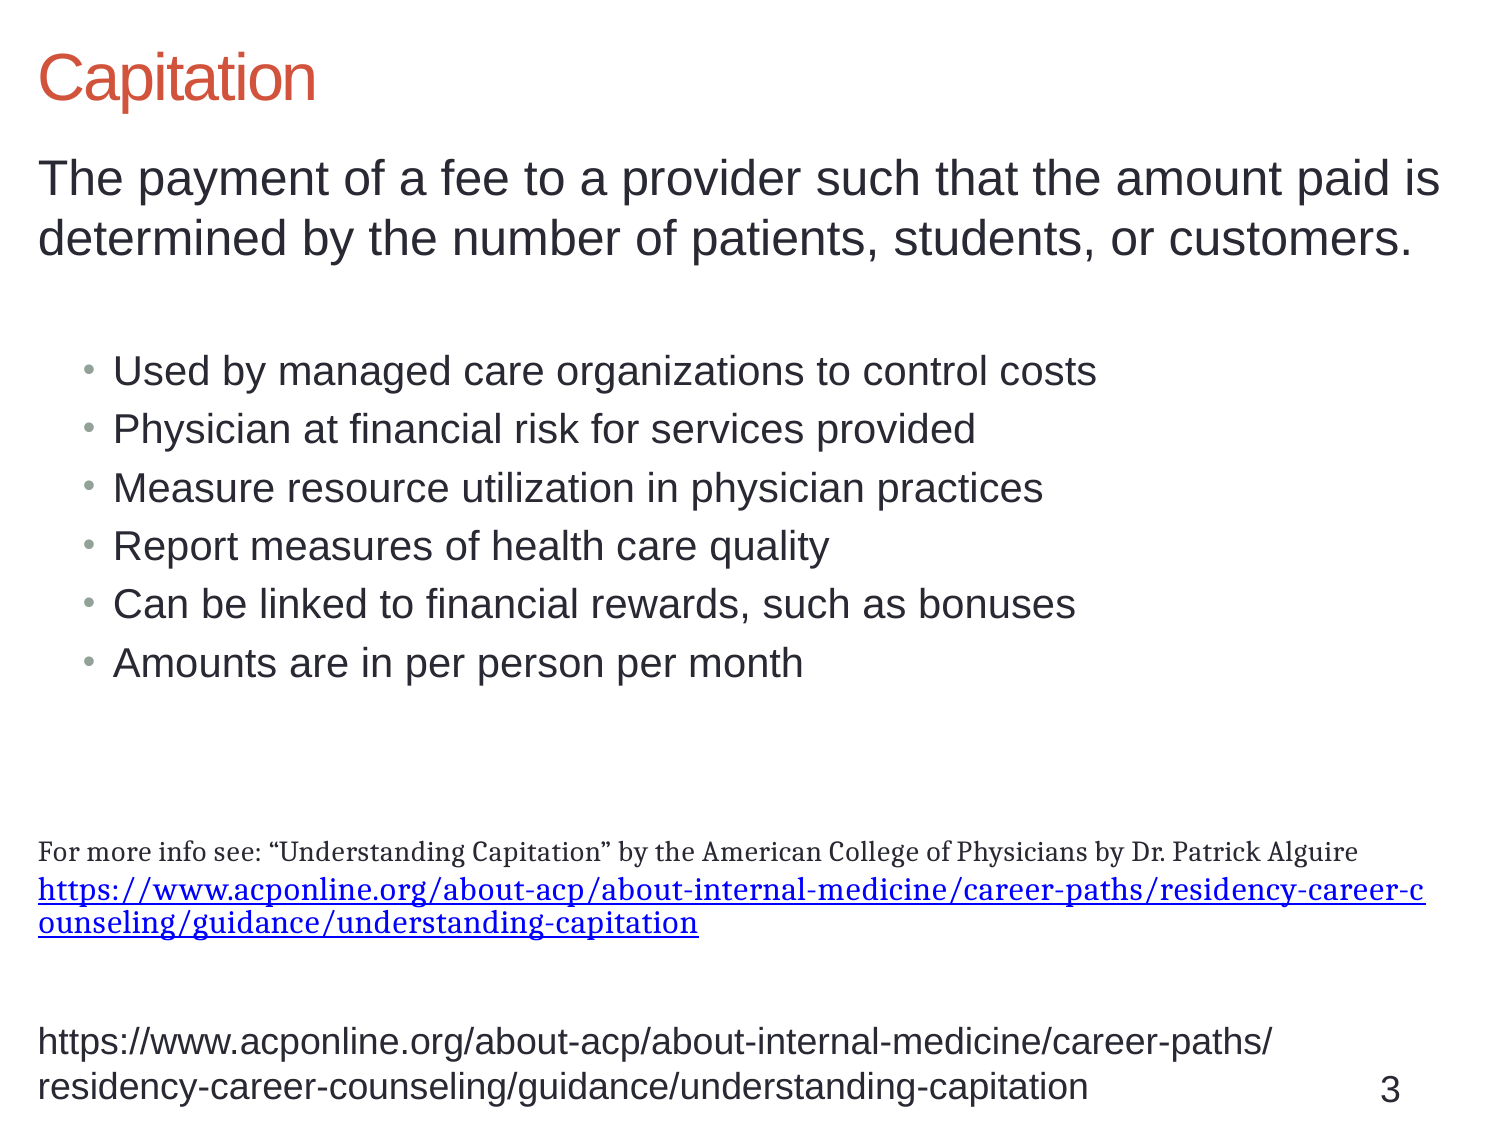

# Capitation
The payment of a fee to a provider such that the amount paid is determined by the number of patients, students, or customers.

Used by managed care organizations to control costs
Physician at financial risk for services provided
Measure resource utilization in physician practices
Report measures of health care quality
Can be linked to financial rewards, such as bonuses
Amounts are in per person per month

For more info see: “Understanding Capitation” by the American College of Physicians by Dr. Patrick Alguire https://www.acponline.org/about-acp/about-internal-medicine/career-paths/residency-career-counseling/guidance/understanding-capitation

https://www.acponline.org/about-acp/about-internal-medicine/career-paths/residency-career-counseling/guidance/understanding-capitation